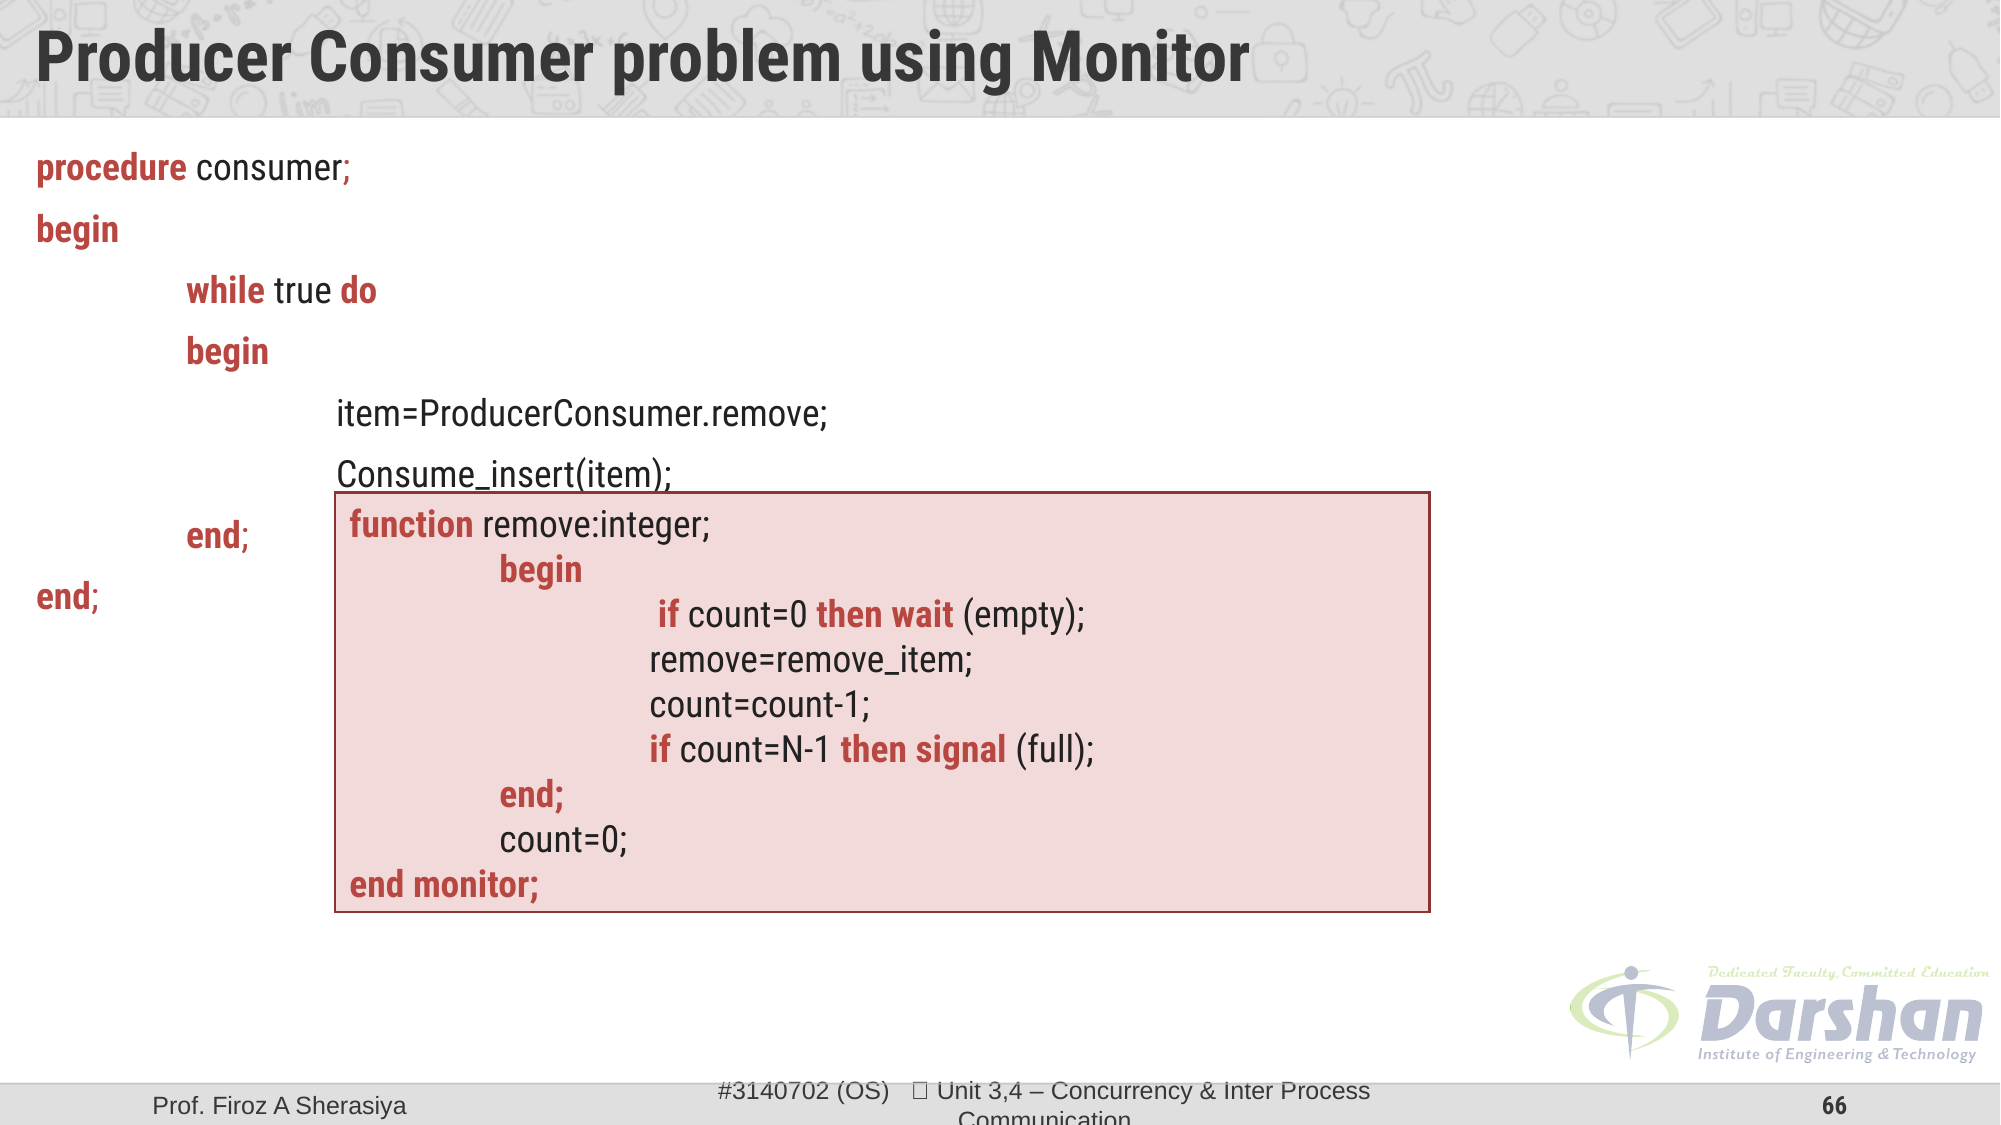

# Producer Consumer problem using Monitor
procedure consumer;
begin
	while true do
	begin
		item=ProducerConsumer.remove;
		Consume_insert(item);
	end;
end;
function remove:integer;
	begin
		 if count=0 then wait (empty);
		remove=remove_item;
		count=count-1;
		if count=N-1 then signal (full);
	end;
	count=0;
end monitor;